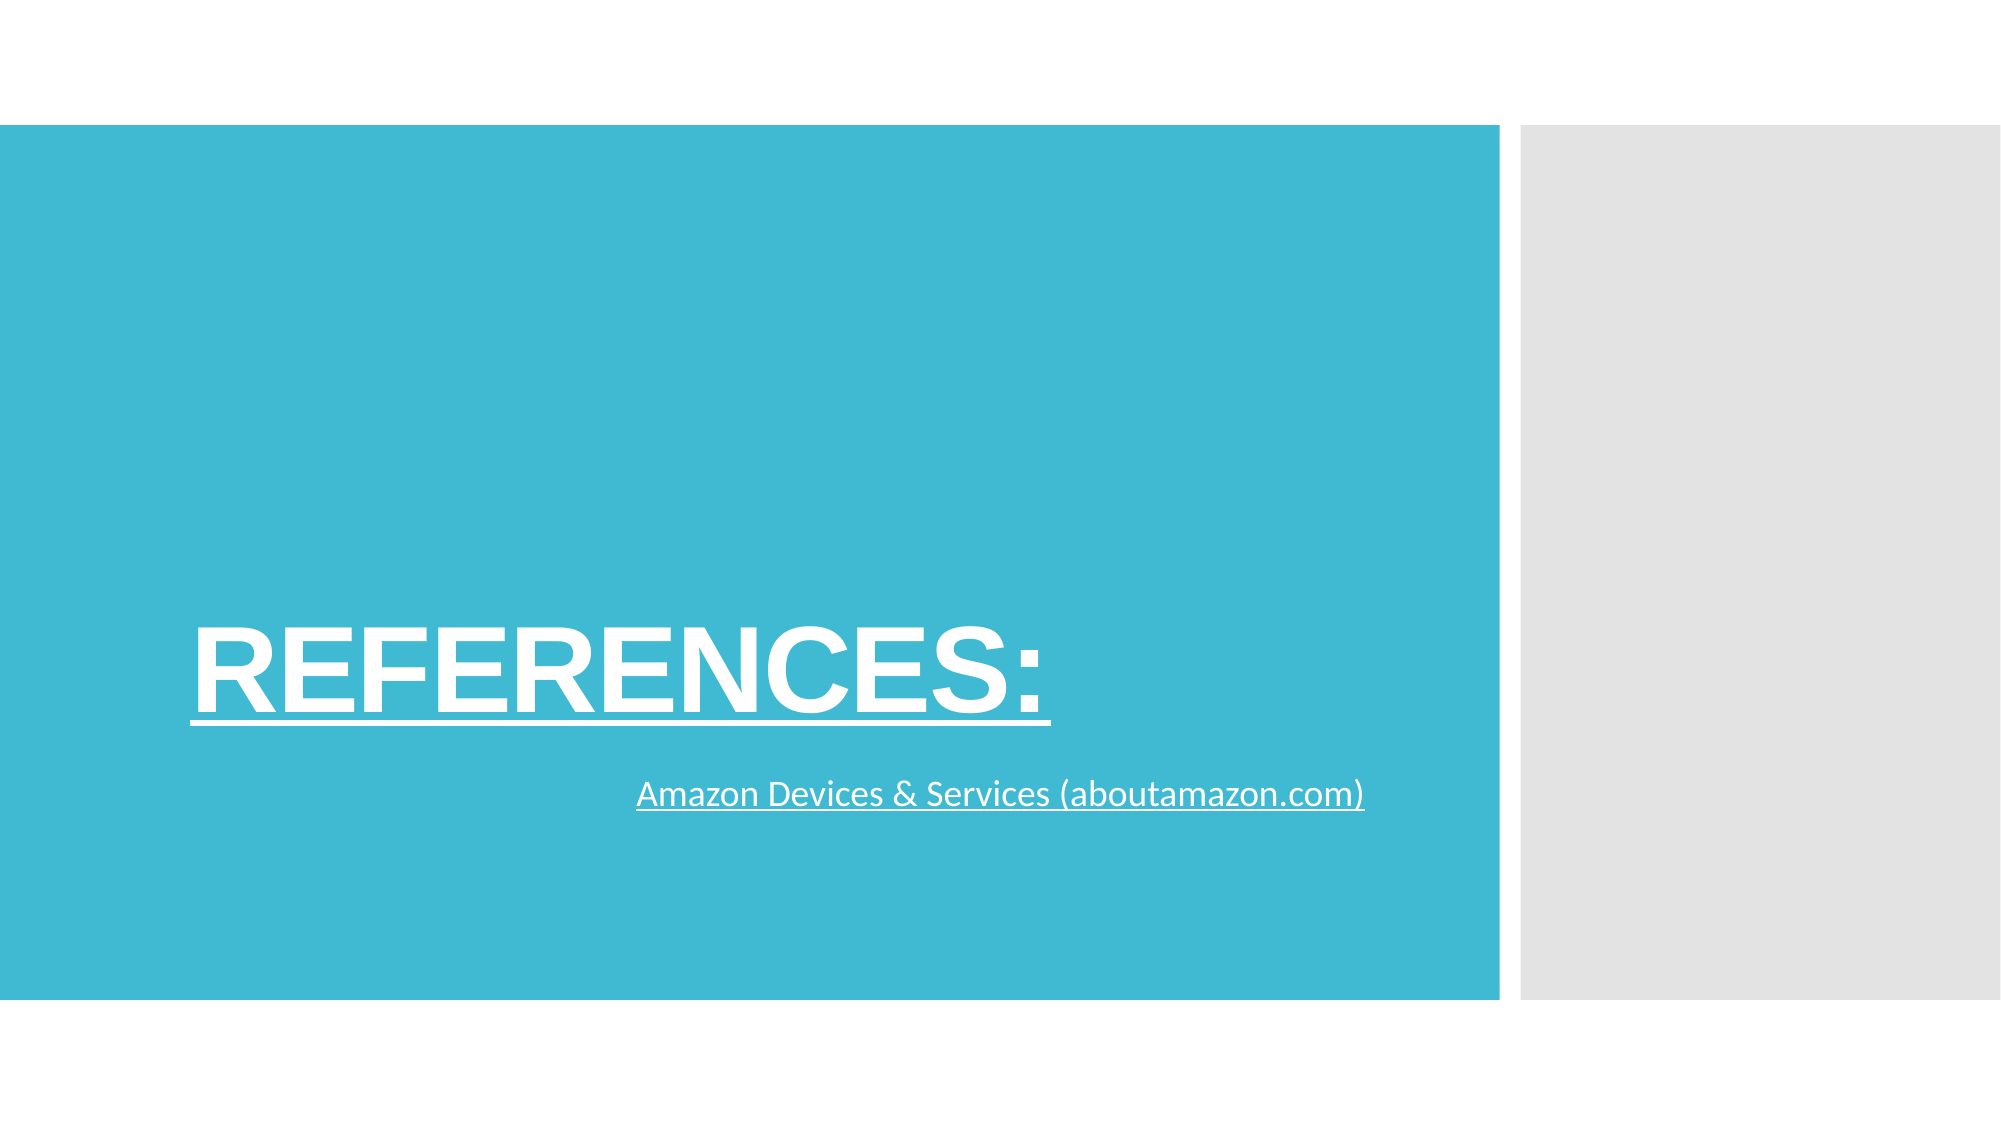

# REFERENCES:
Amazon Devices & Services (aboutamazon.com)